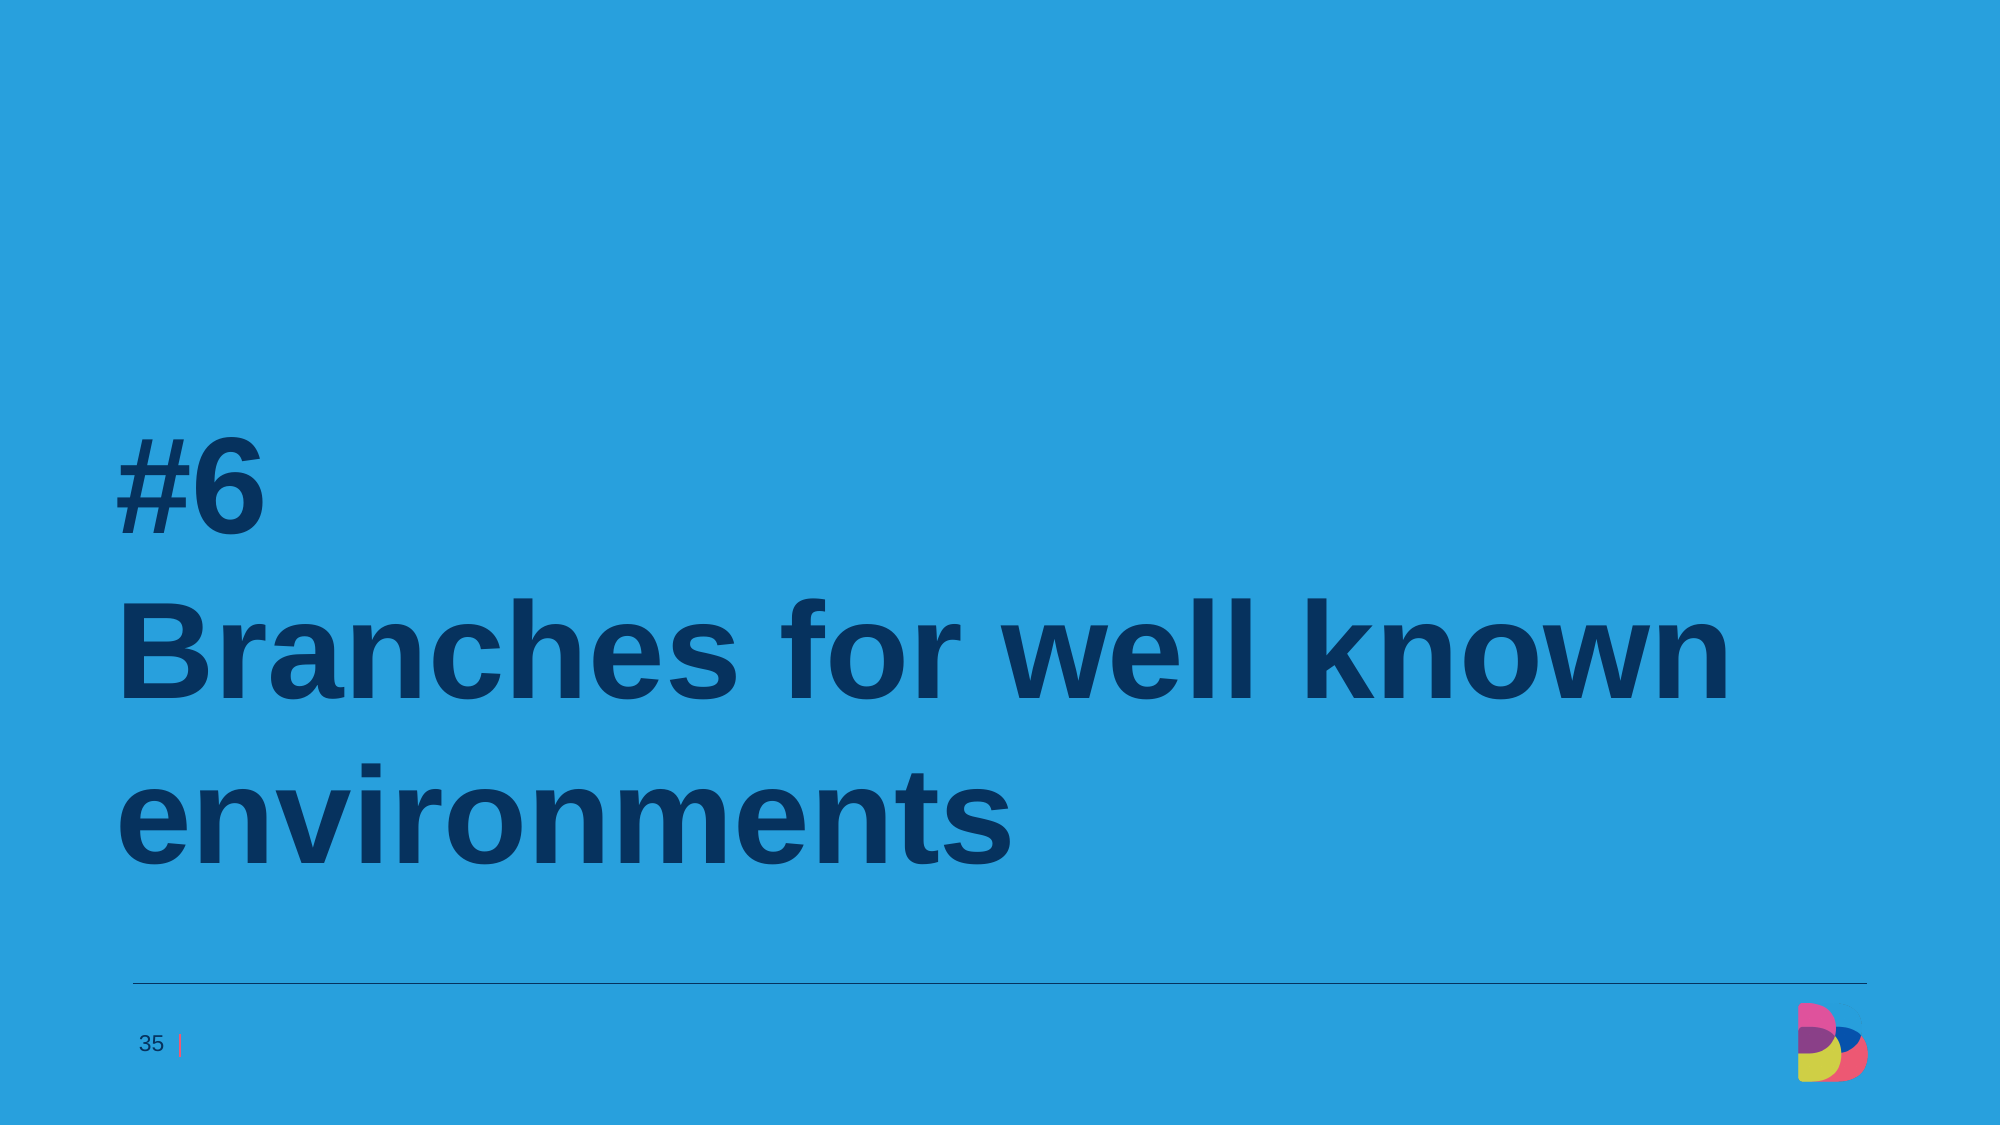

#6
Branches for well known
environments
35